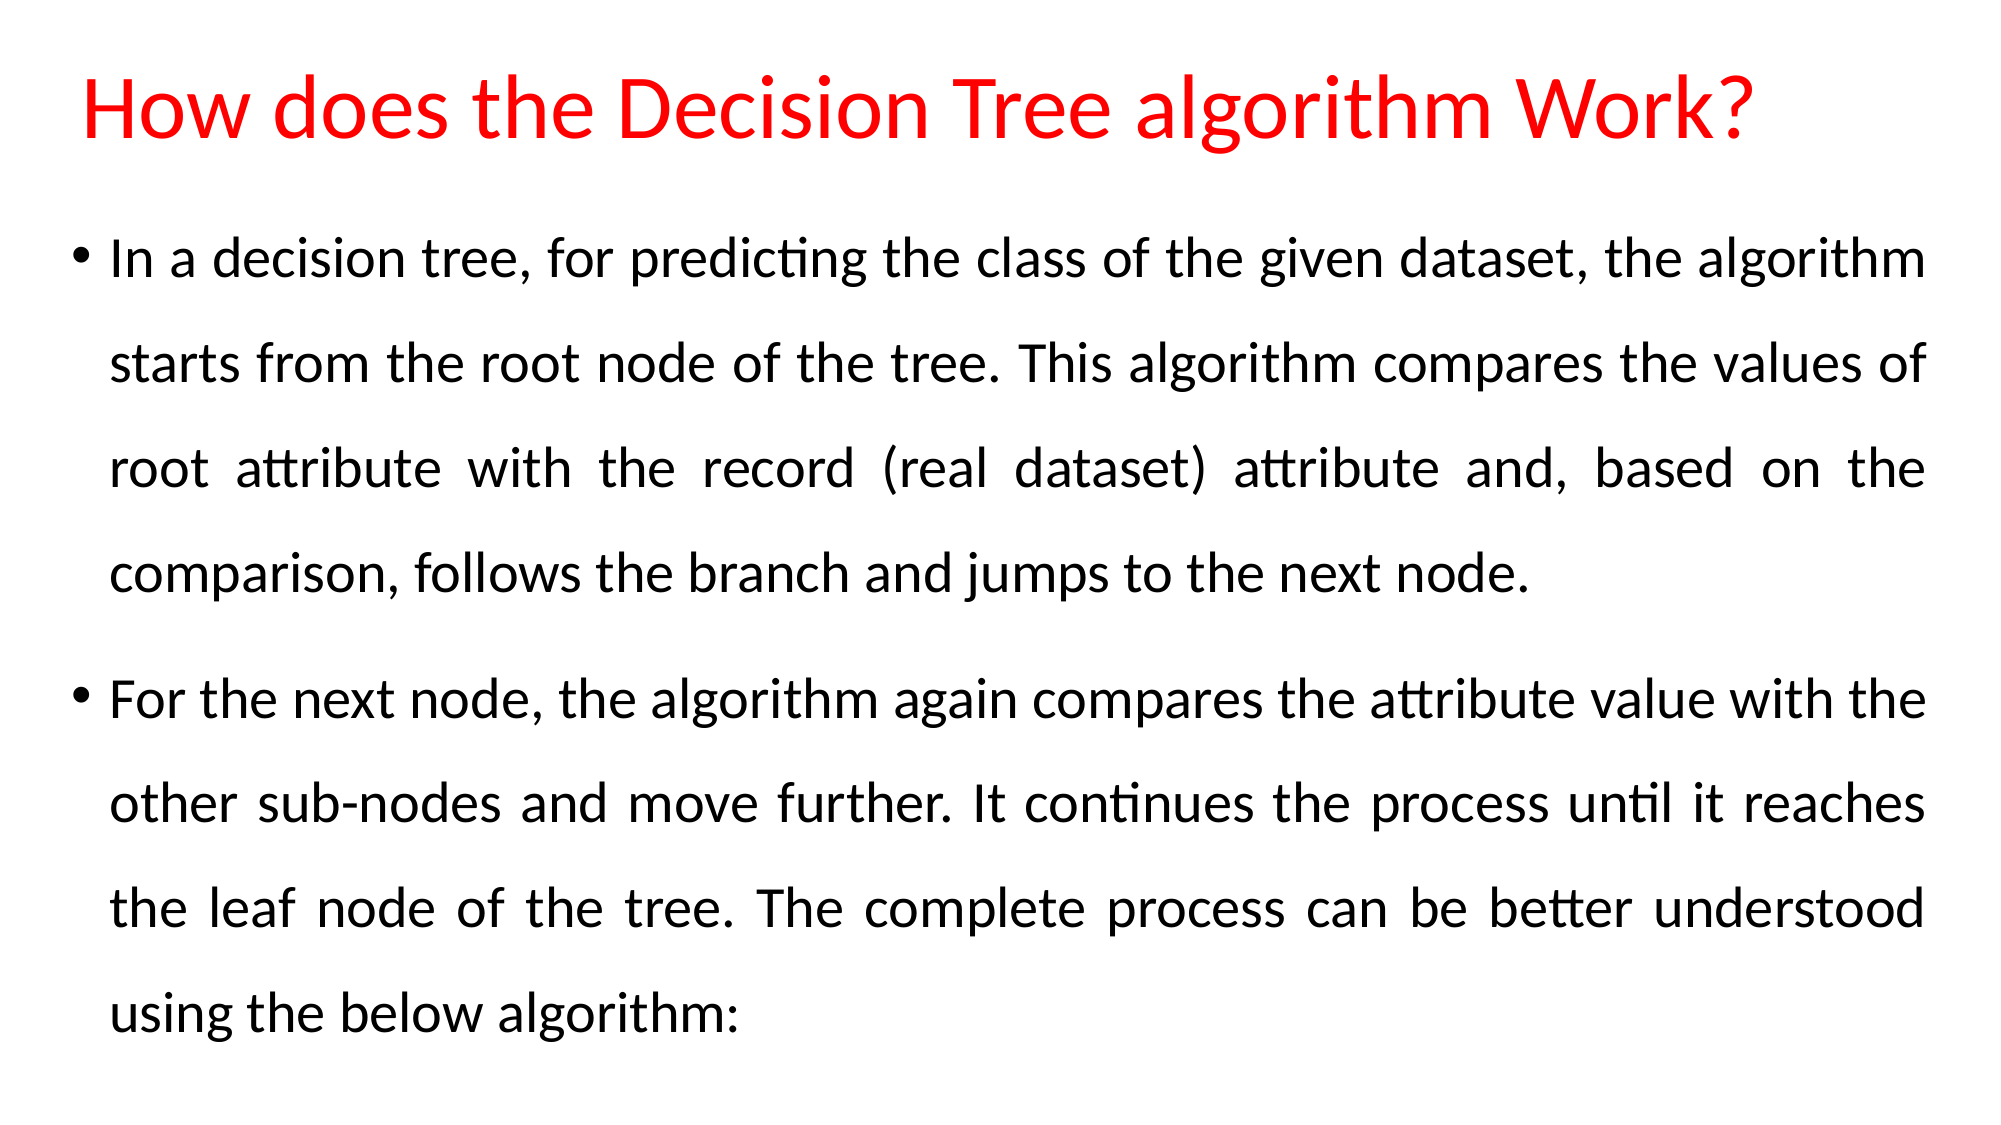

# How does the Decision Tree algorithm Work?
In a decision tree, for predicting the class of the given dataset, the algorithm starts from the root node of the tree. This algorithm compares the values of root attribute with the record (real dataset) attribute and, based on the comparison, follows the branch and jumps to the next node.
For the next node, the algorithm again compares the attribute value with the other sub-nodes and move further. It continues the process until it reaches the leaf node of the tree. The complete process can be better understood using the below algorithm: